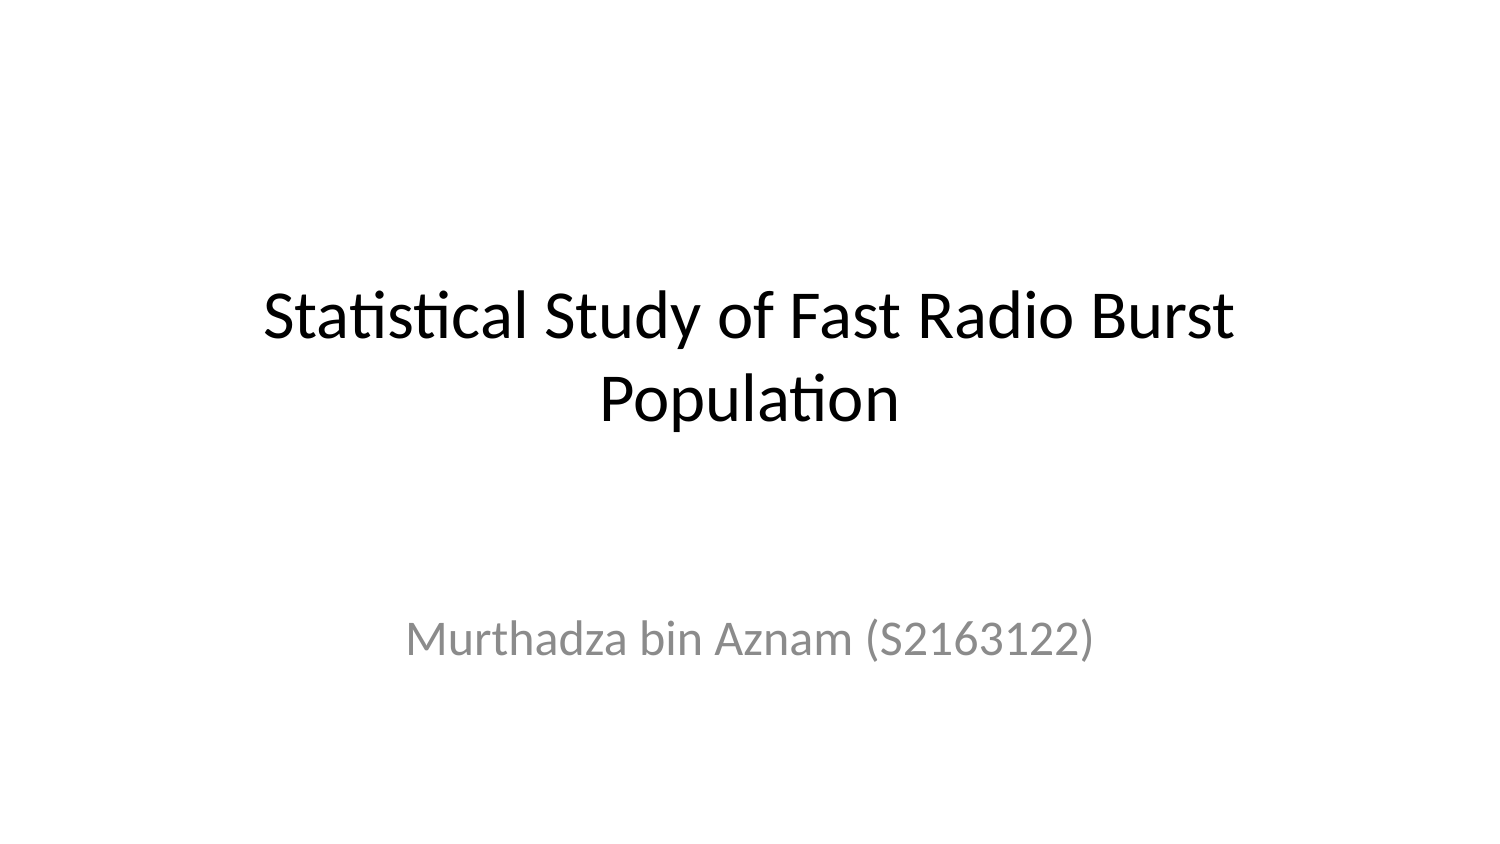

# Statistical Study of Fast Radio Burst Population
Murthadza bin Aznam (S2163122)